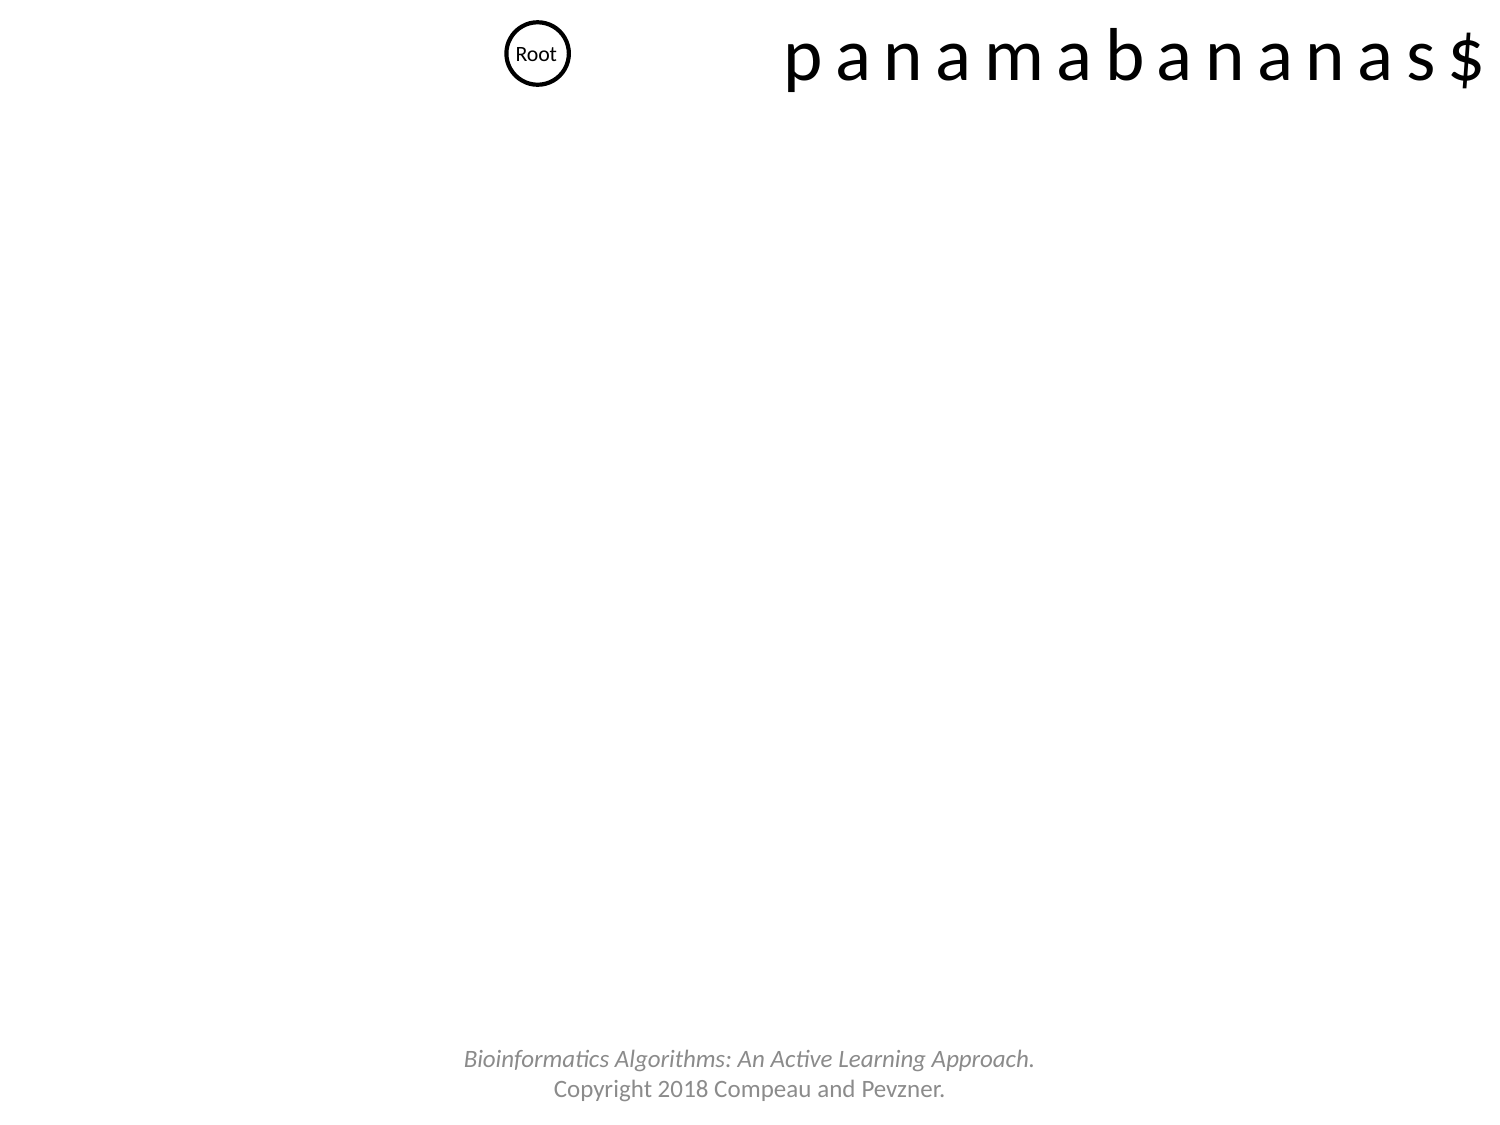

panamabananas$

Root
Bioinformatics Algorithms: An Active Learning Approach.
Copyright 2018 Compeau and Pevzner.